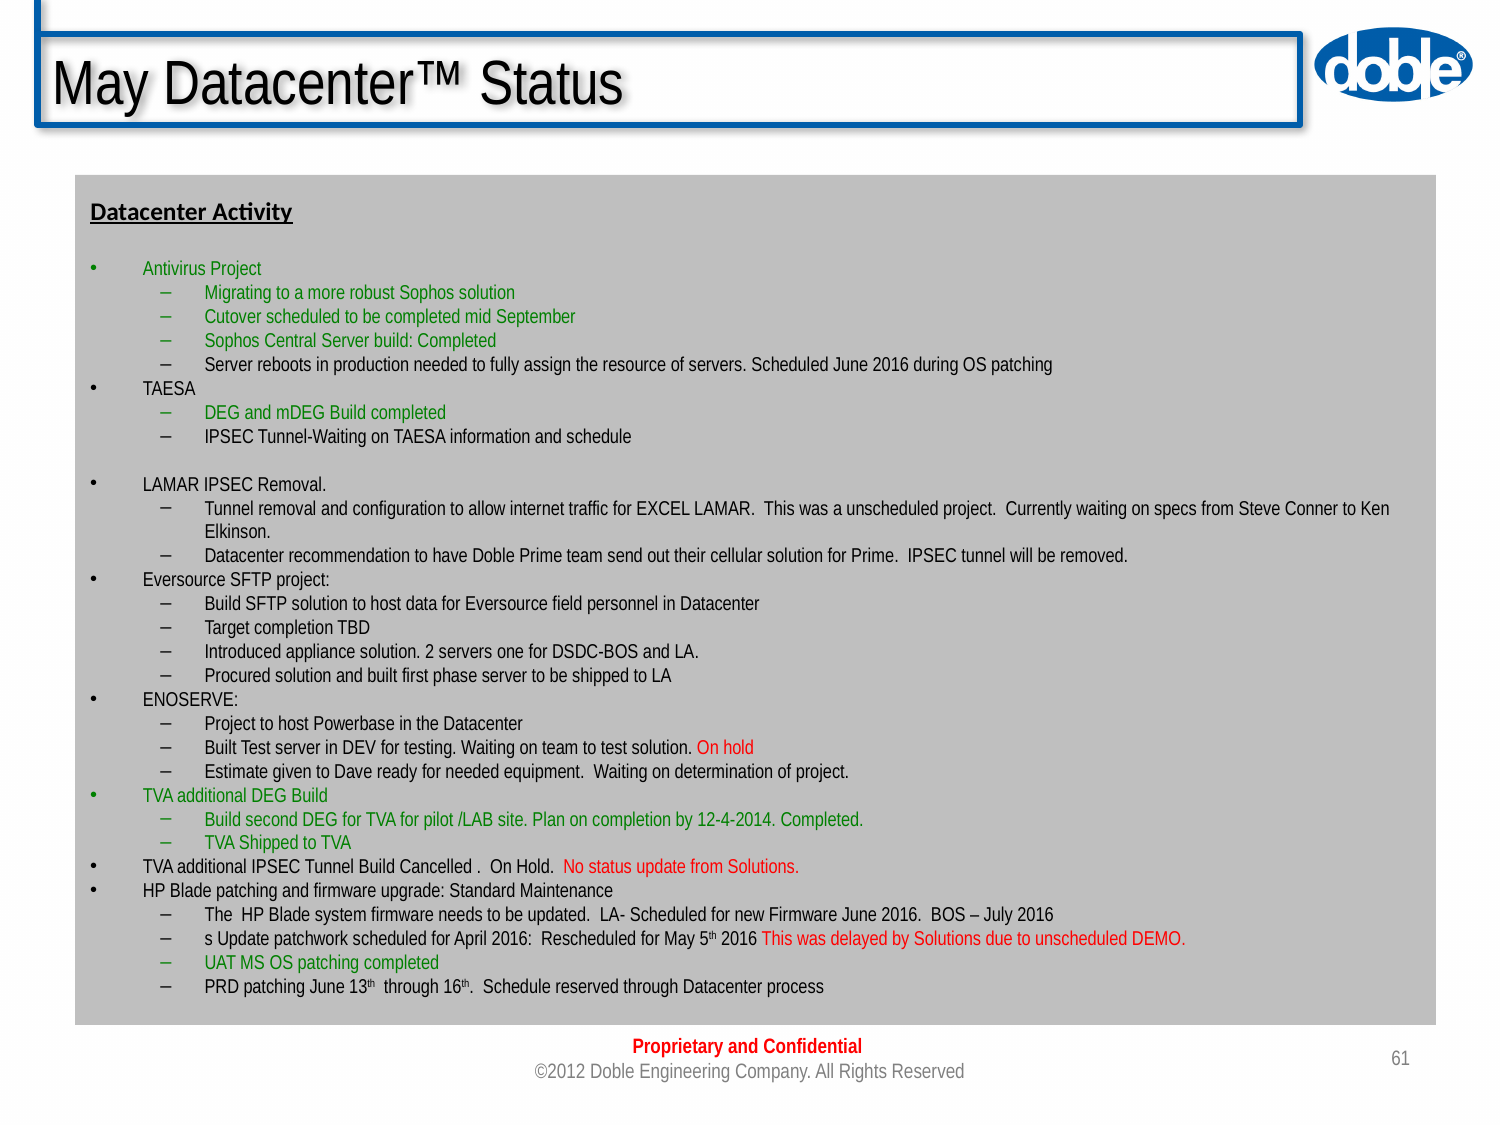

# May Datacenter™ Status

Datacenter Activity

Antivirus Project
Migrating to a more robust Sophos solution
Cutover scheduled to be completed mid September
Sophos Central Server build: Completed
Server reboots in production needed to fully assign the resource of servers. Scheduled June 2016 during OS patching
TAESA
DEG and mDEG Build completed
IPSEC Tunnel-Waiting on TAESA information and schedule

LAMAR IPSEC Removal.
Tunnel removal and configuration to allow internet traffic for EXCEL LAMAR.  This was a unscheduled project.  Currently waiting on specs from Steve Conner to Ken Elkinson.
Datacenter recommendation to have Doble Prime team send out their cellular solution for Prime.  IPSEC tunnel will be removed.
Eversource SFTP project:
Build SFTP solution to host data for Eversource field personnel in Datacenter
Target completion TBD
Introduced appliance solution. 2 servers one for DSDC-BOS and LA.
Procured solution and built first phase server to be shipped to LA
ENOSERVE:
Project to host Powerbase in the Datacenter
Built Test server in DEV for testing. Waiting on team to test solution. On hold
Estimate given to Dave ready for needed equipment.  Waiting on determination of project.
TVA additional DEG Build
Build second DEG for TVA for pilot /LAB site. Plan on completion by 12-4-2014. Completed.
TVA Shipped to TVA
TVA additional IPSEC Tunnel Build Cancelled .  On Hold.  No status update from Solutions.
HP Blade patching and firmware upgrade: Standard Maintenance
The  HP Blade system firmware needs to be updated.  LA- Scheduled for new Firmware June 2016.  BOS – July 2016
s Update patchwork scheduled for April 2016:  Rescheduled for May 5th 2016 This was delayed by Solutions due to unscheduled DEMO.
UAT MS OS patching completed
PRD patching June 13th  through 16th.  Schedule reserved through Datacenter process